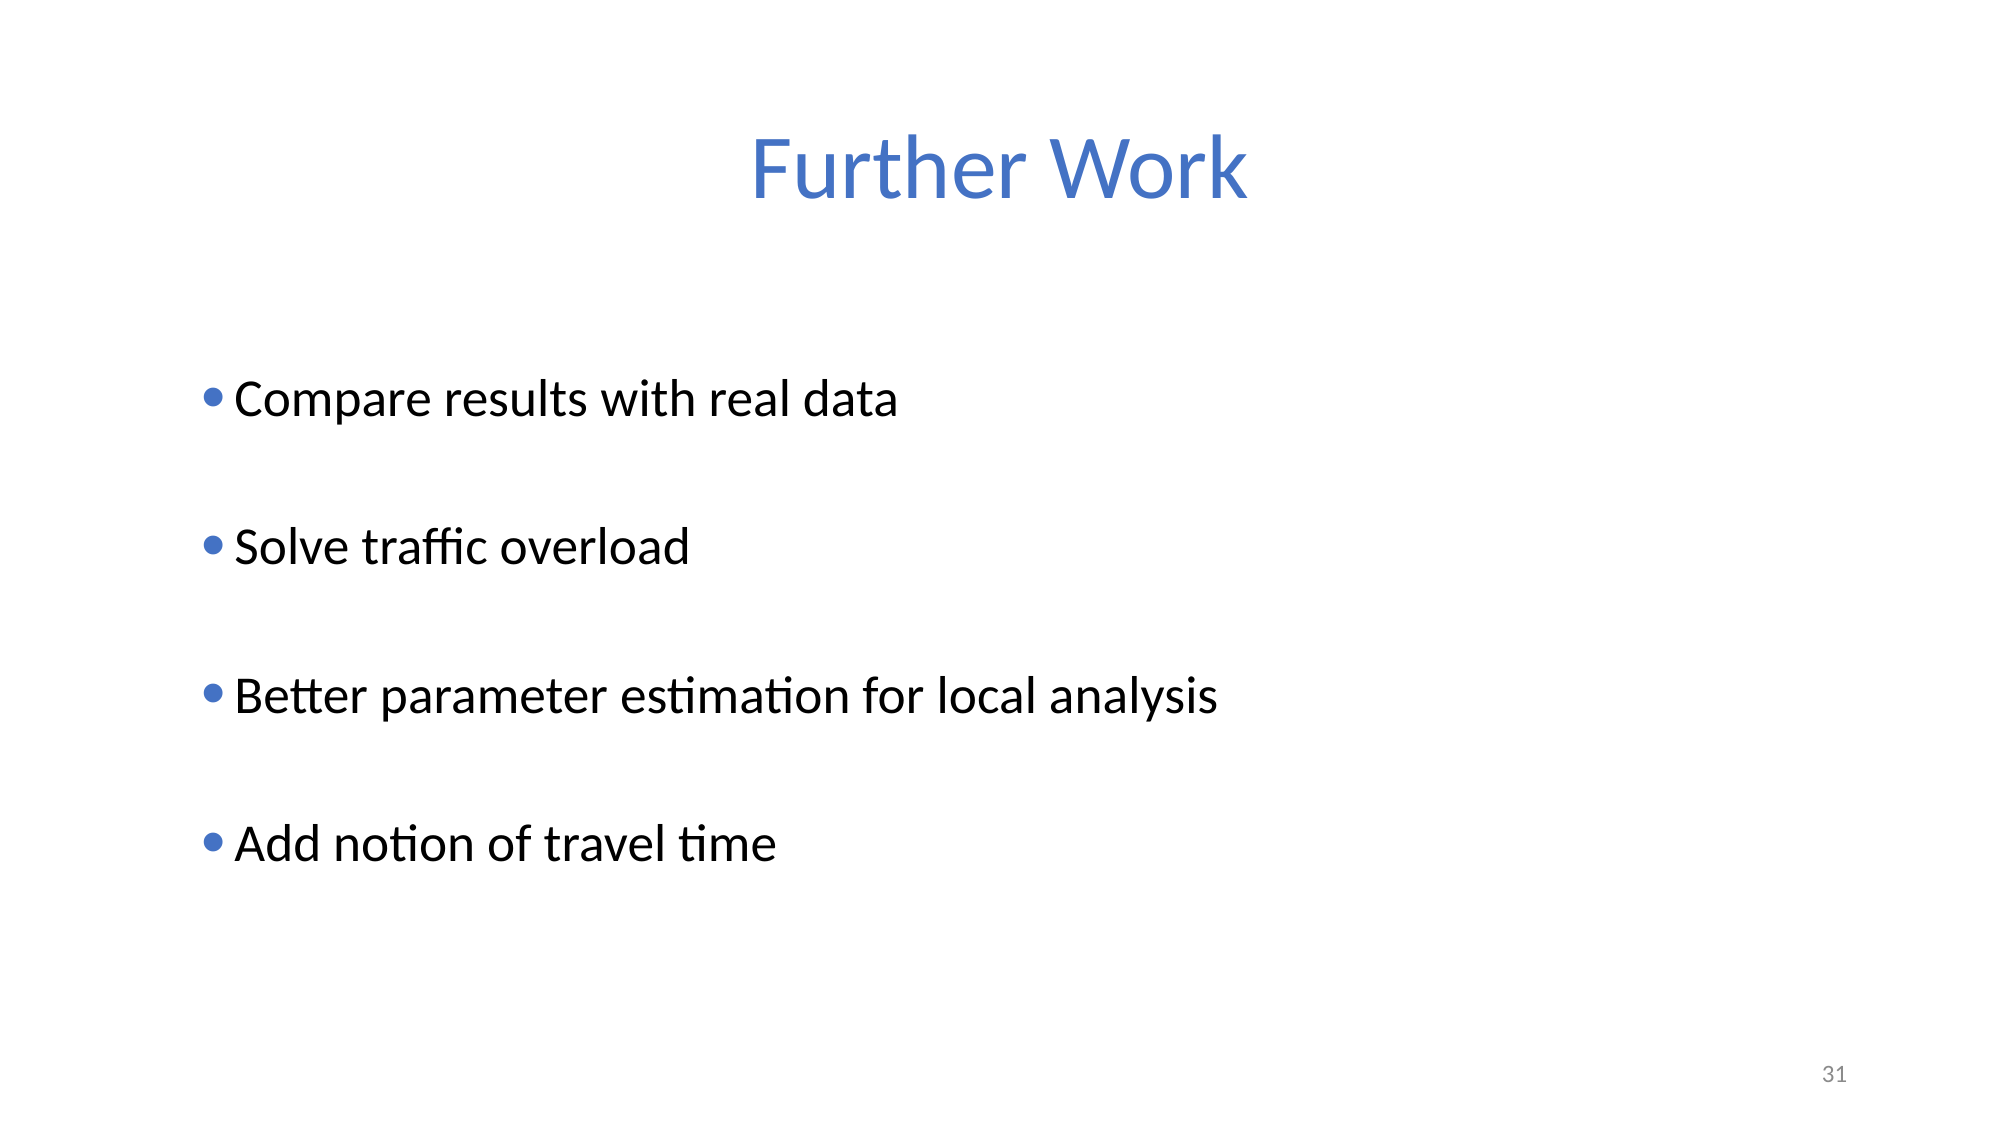

# Further Work
Compare results with real data

Solve traffic overload

Better parameter estimation for local analysis

Add notion of travel time

31